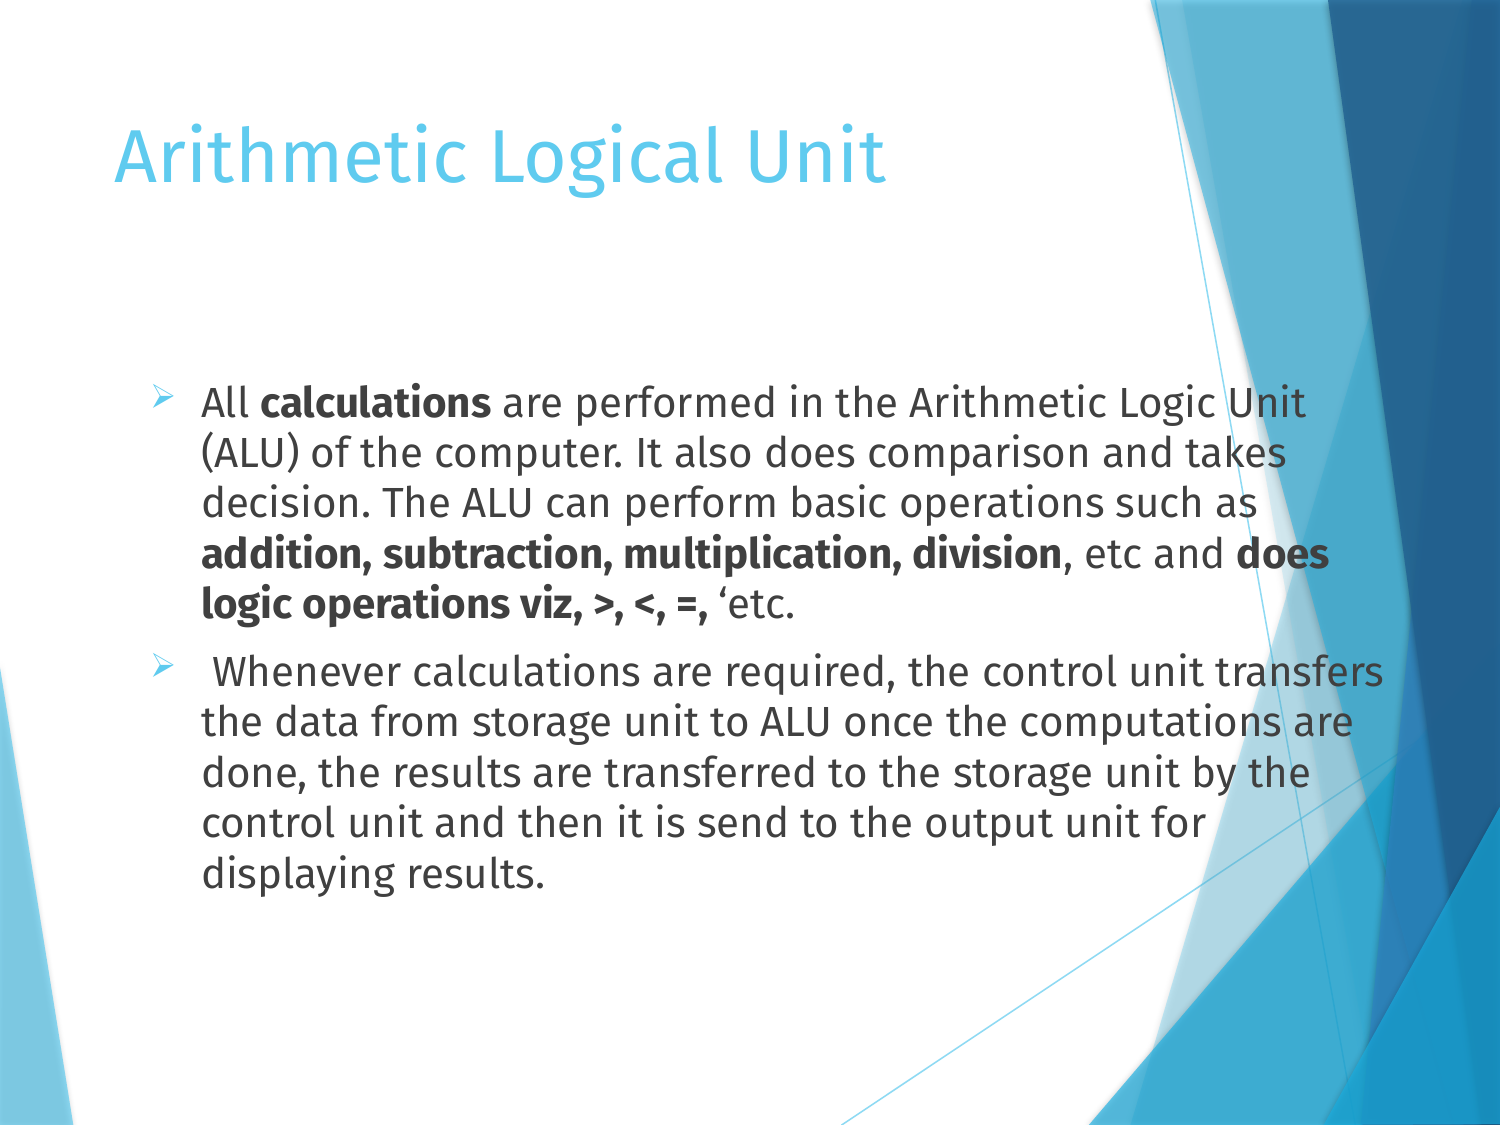

# Arithmetic Logical Unit
All calculations are performed in the Arithmetic Logic Unit (ALU) of the computer. It also does comparison and takes decision. The ALU can perform basic operations such as addition, subtraction, multiplication, division, etc and does logic operations viz, >, <, =, ‘etc.
 Whenever calculations are required, the control unit transfers the data from storage unit to ALU once the computations are done, the results are transferred to the storage unit by the control unit and then it is send to the output unit for displaying results.